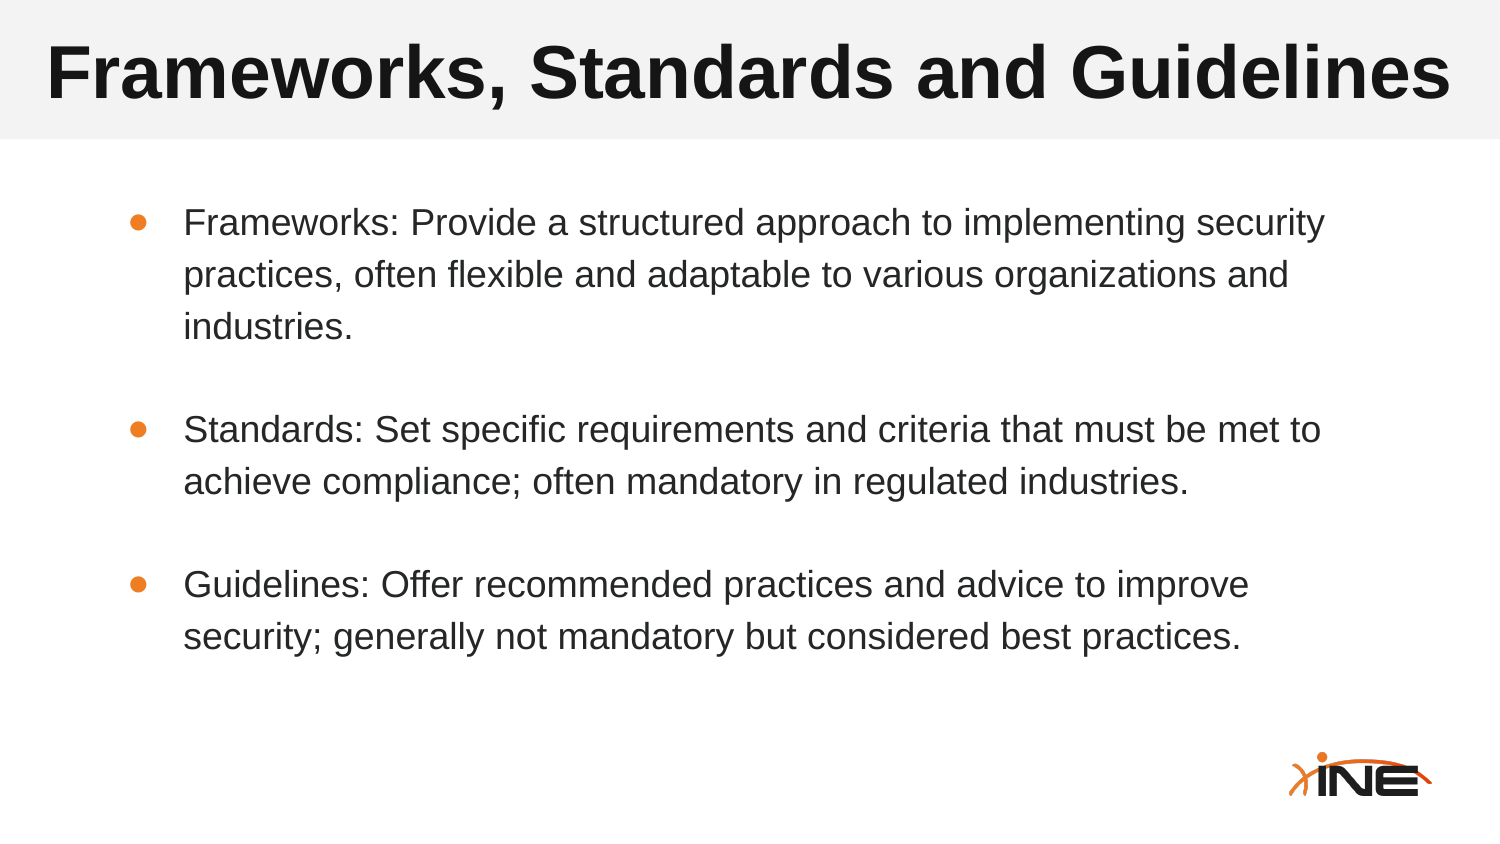

# Frameworks, Standards and Guidelines
Frameworks: Provide a structured approach to implementing security practices, often flexible and adaptable to various organizations and industries.

Standards: Set specific requirements and criteria that must be met to achieve compliance; often mandatory in regulated industries.

Guidelines: Offer recommended practices and advice to improve security; generally not mandatory but considered best practices.